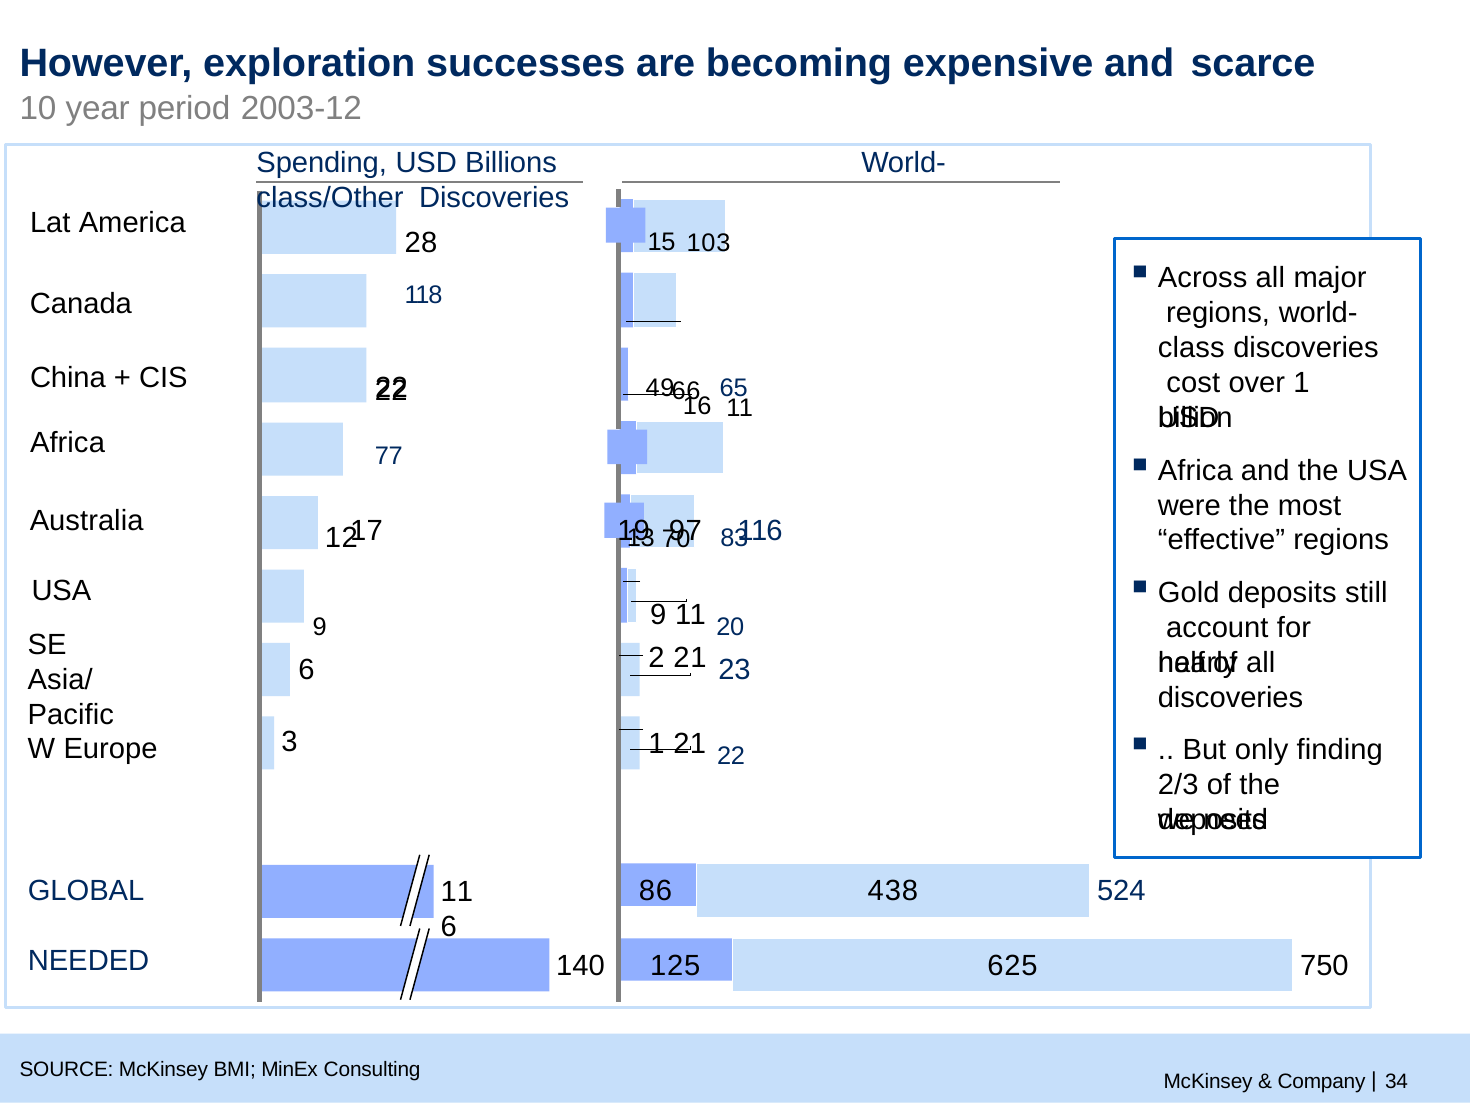

# However, exploration successes are becoming expensive and scarce
10 year period 2003-12
Spending, USD Billions	World-class/Other Discoveries

Lat America
28	15 103	118

22	49 16 65

Across all major  regions, world-
Canada

class discoveries  cost over 1 billion
22	66	11 77
17	19  97	116
China + CIS
USD
Africa

Africa and the USA
were the most
Australia
12	13 70	83
9	9 11 20

“effective” regions
Gold deposits still  account for nearly
USA
SE Asia/  Pacific
2 21
half of all
discoveries
6
23
1 21 22
3
W Europe
.. But only finding  2/3 of the deposits
we need
86
438
524
GLOBAL
116
125
625
NEEDED
140
750
McKinsey & Company | 34
SOURCE: McKinsey BMI; MinEx Consulting